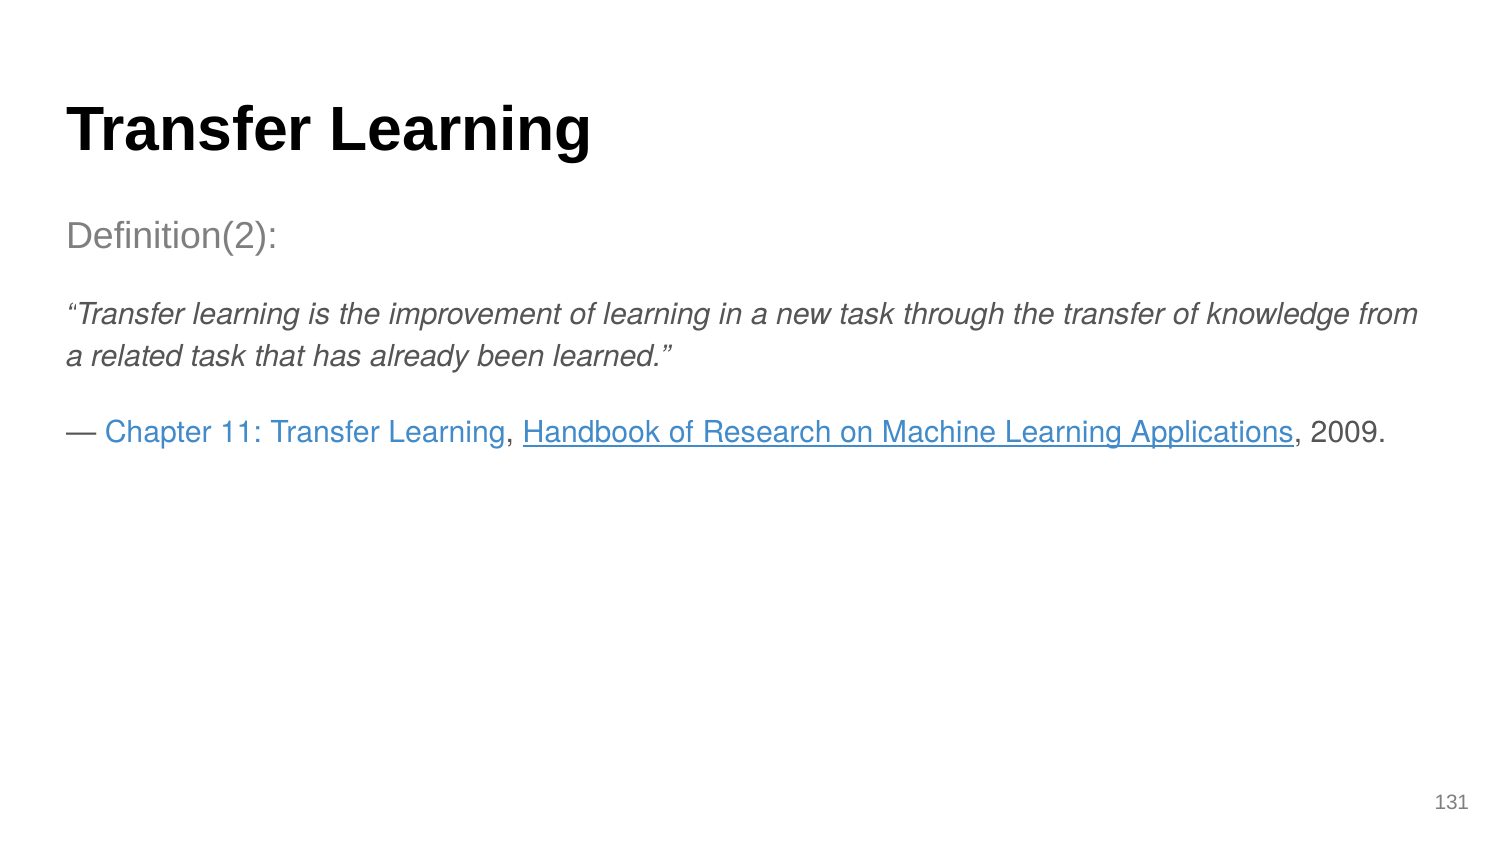

# Transfer Learning
Definition(2):
“Transfer learning is the improvement of learning in a new task through the transfer of knowledge from a related task that has already been learned.”
— Chapter 11: Transfer Learning, Handbook of Research on Machine Learning Applications, 2009.

131